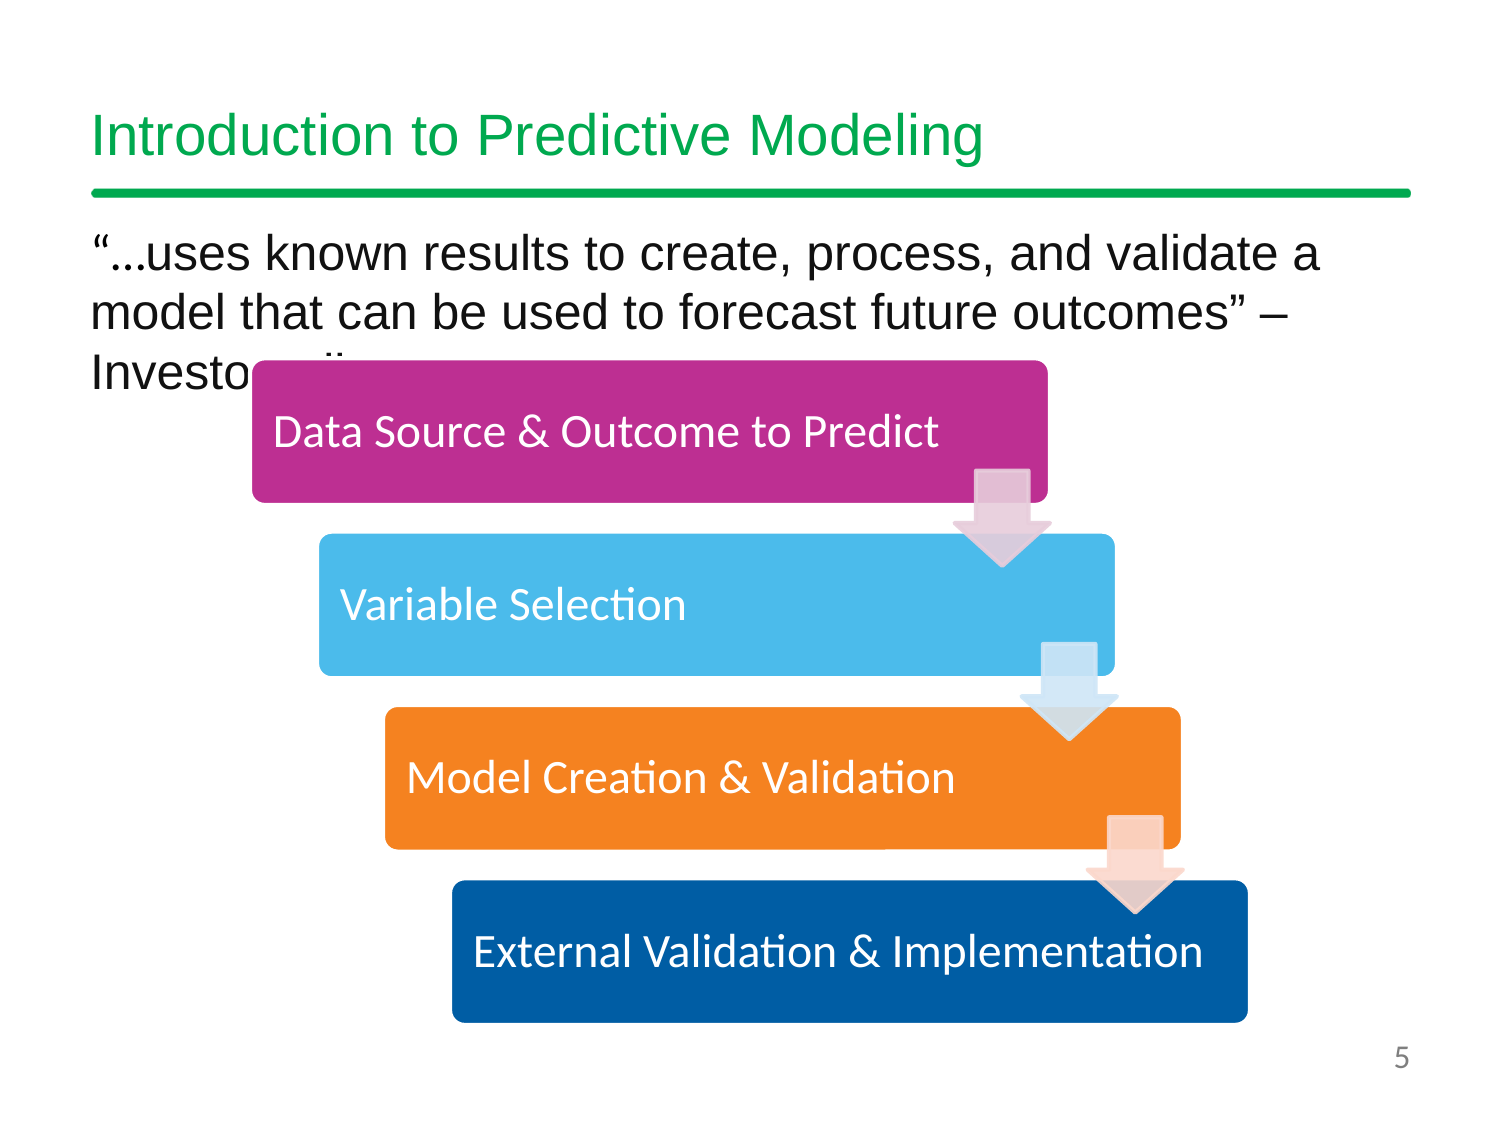

# Introduction to Predictive Modeling
“…uses known results to create, process, and validate a model that can be used to forecast future outcomes” – Investopedia
Data Source & Outcome to Predict
Variable Selection
Model Creation & Validation
External Validation & Implementation